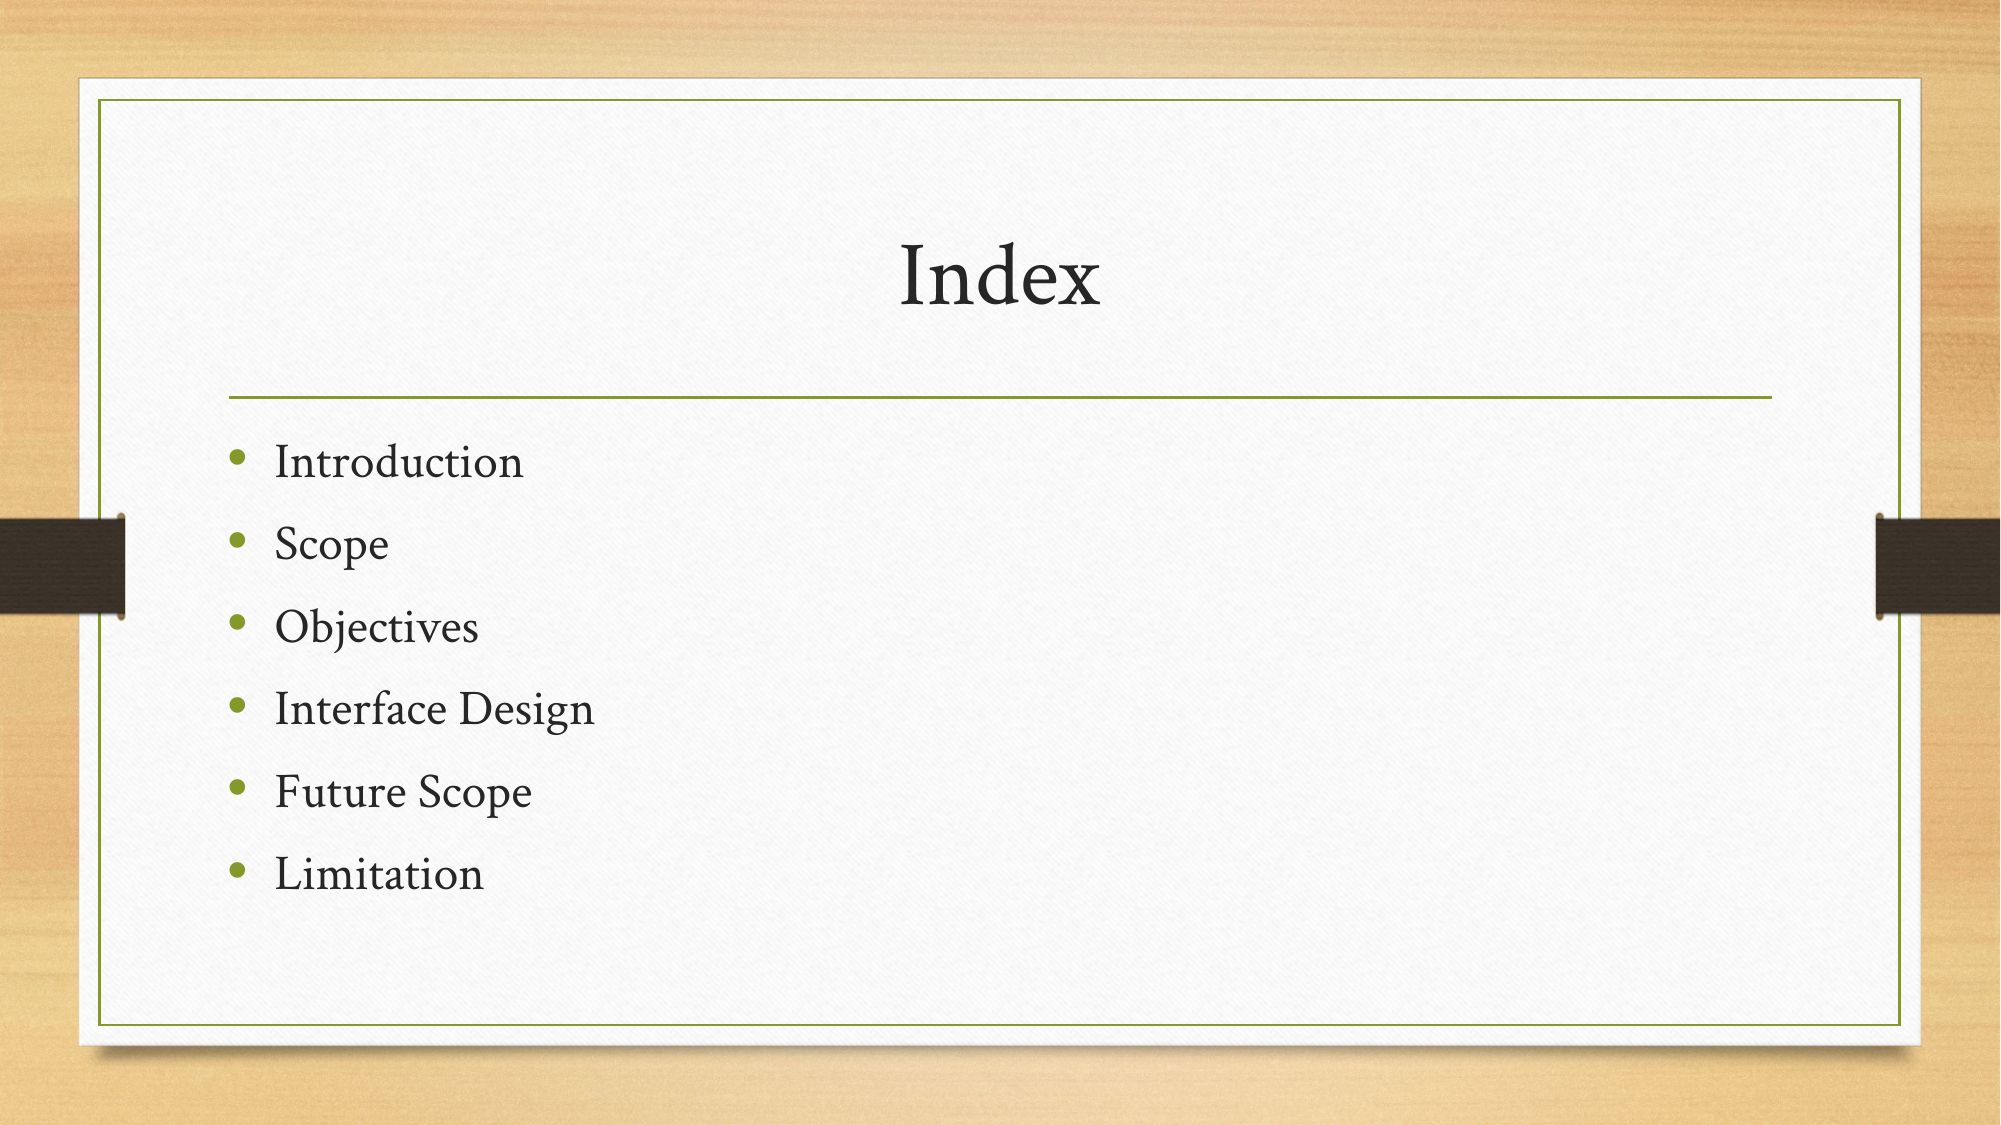

# Index
Introduction
Scope
Objectives
Interface Design
Future Scope
Limitation